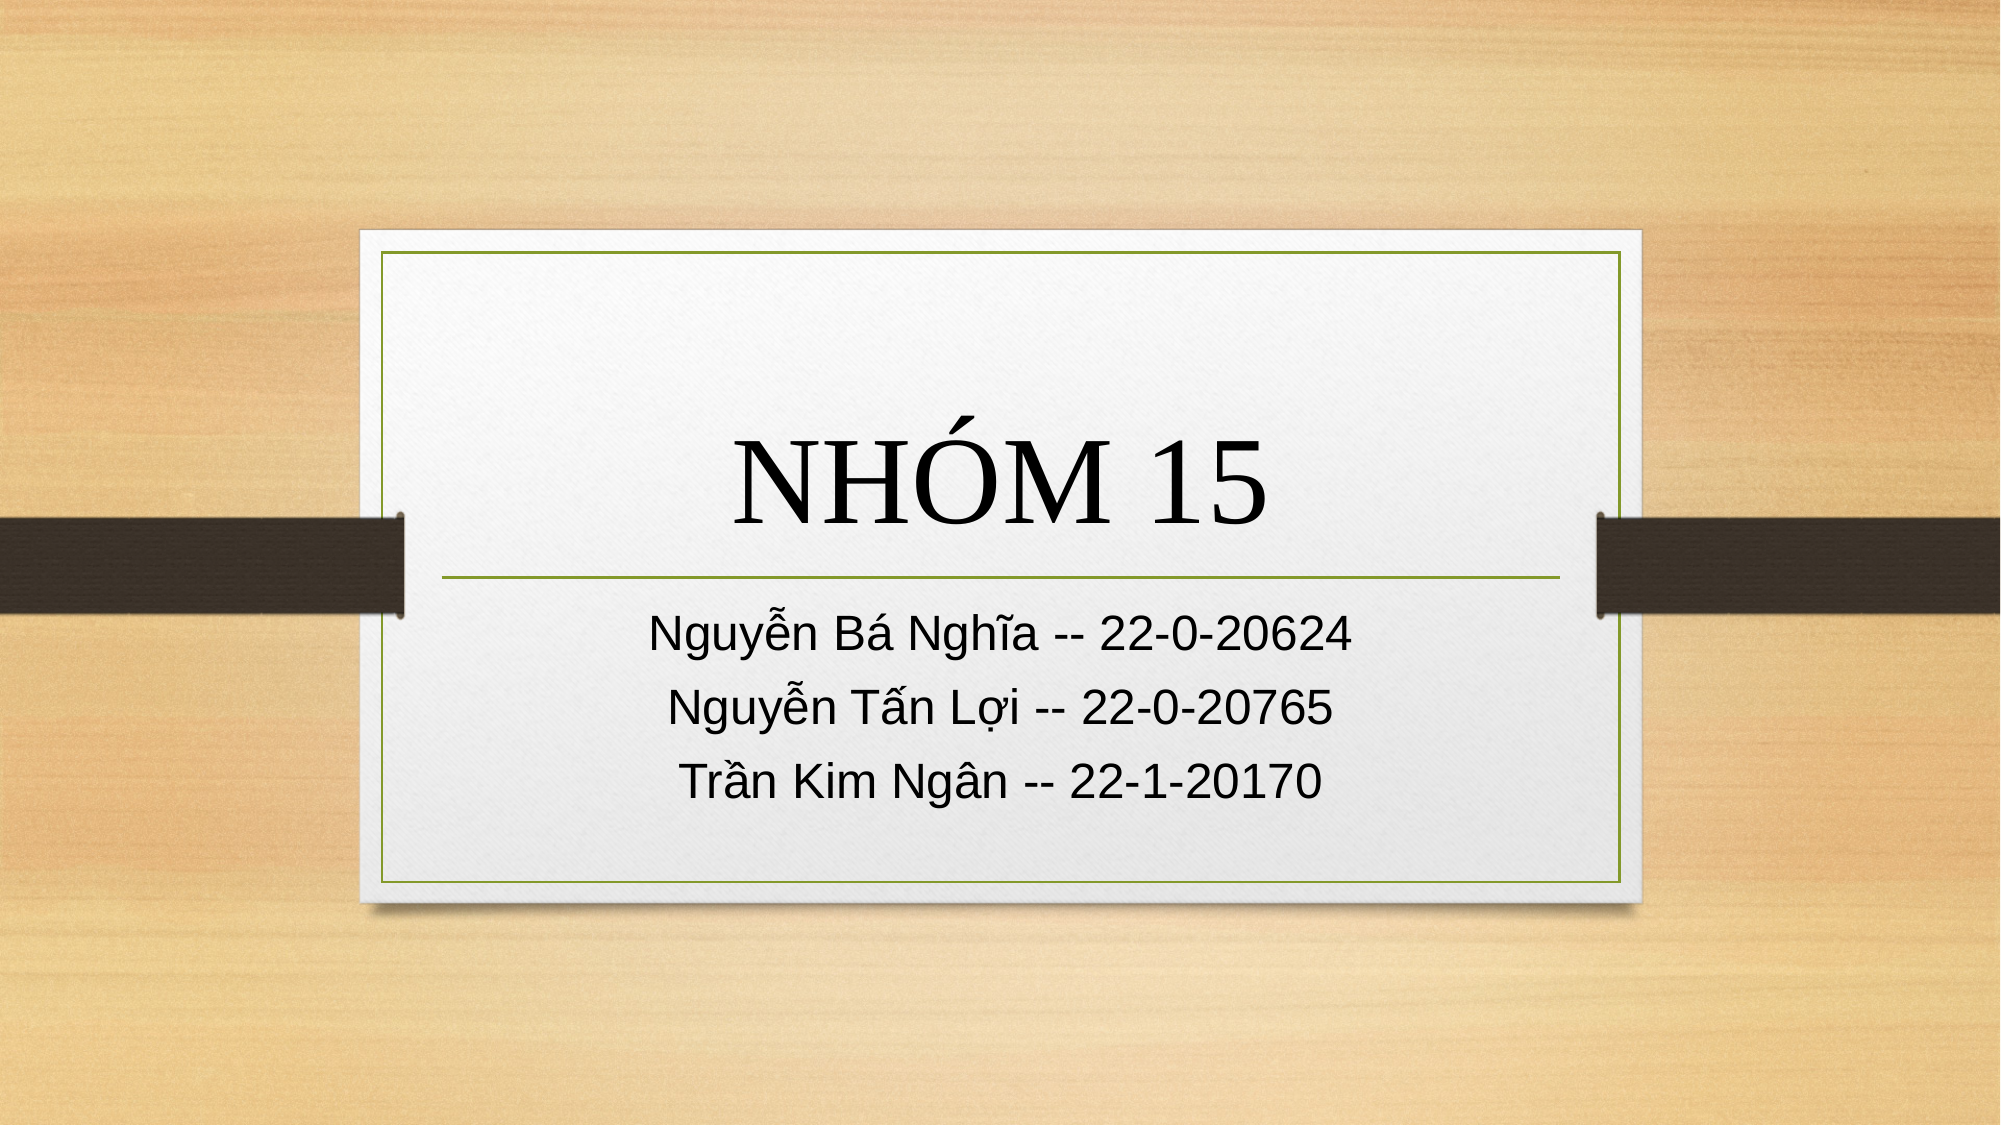

# NHÓM 15
Nguyễn Bá Nghĩa -- 22-0-20624
Nguyễn Tấn Lợi -- 22-0-20765
Trần Kim Ngân -- 22-1-20170